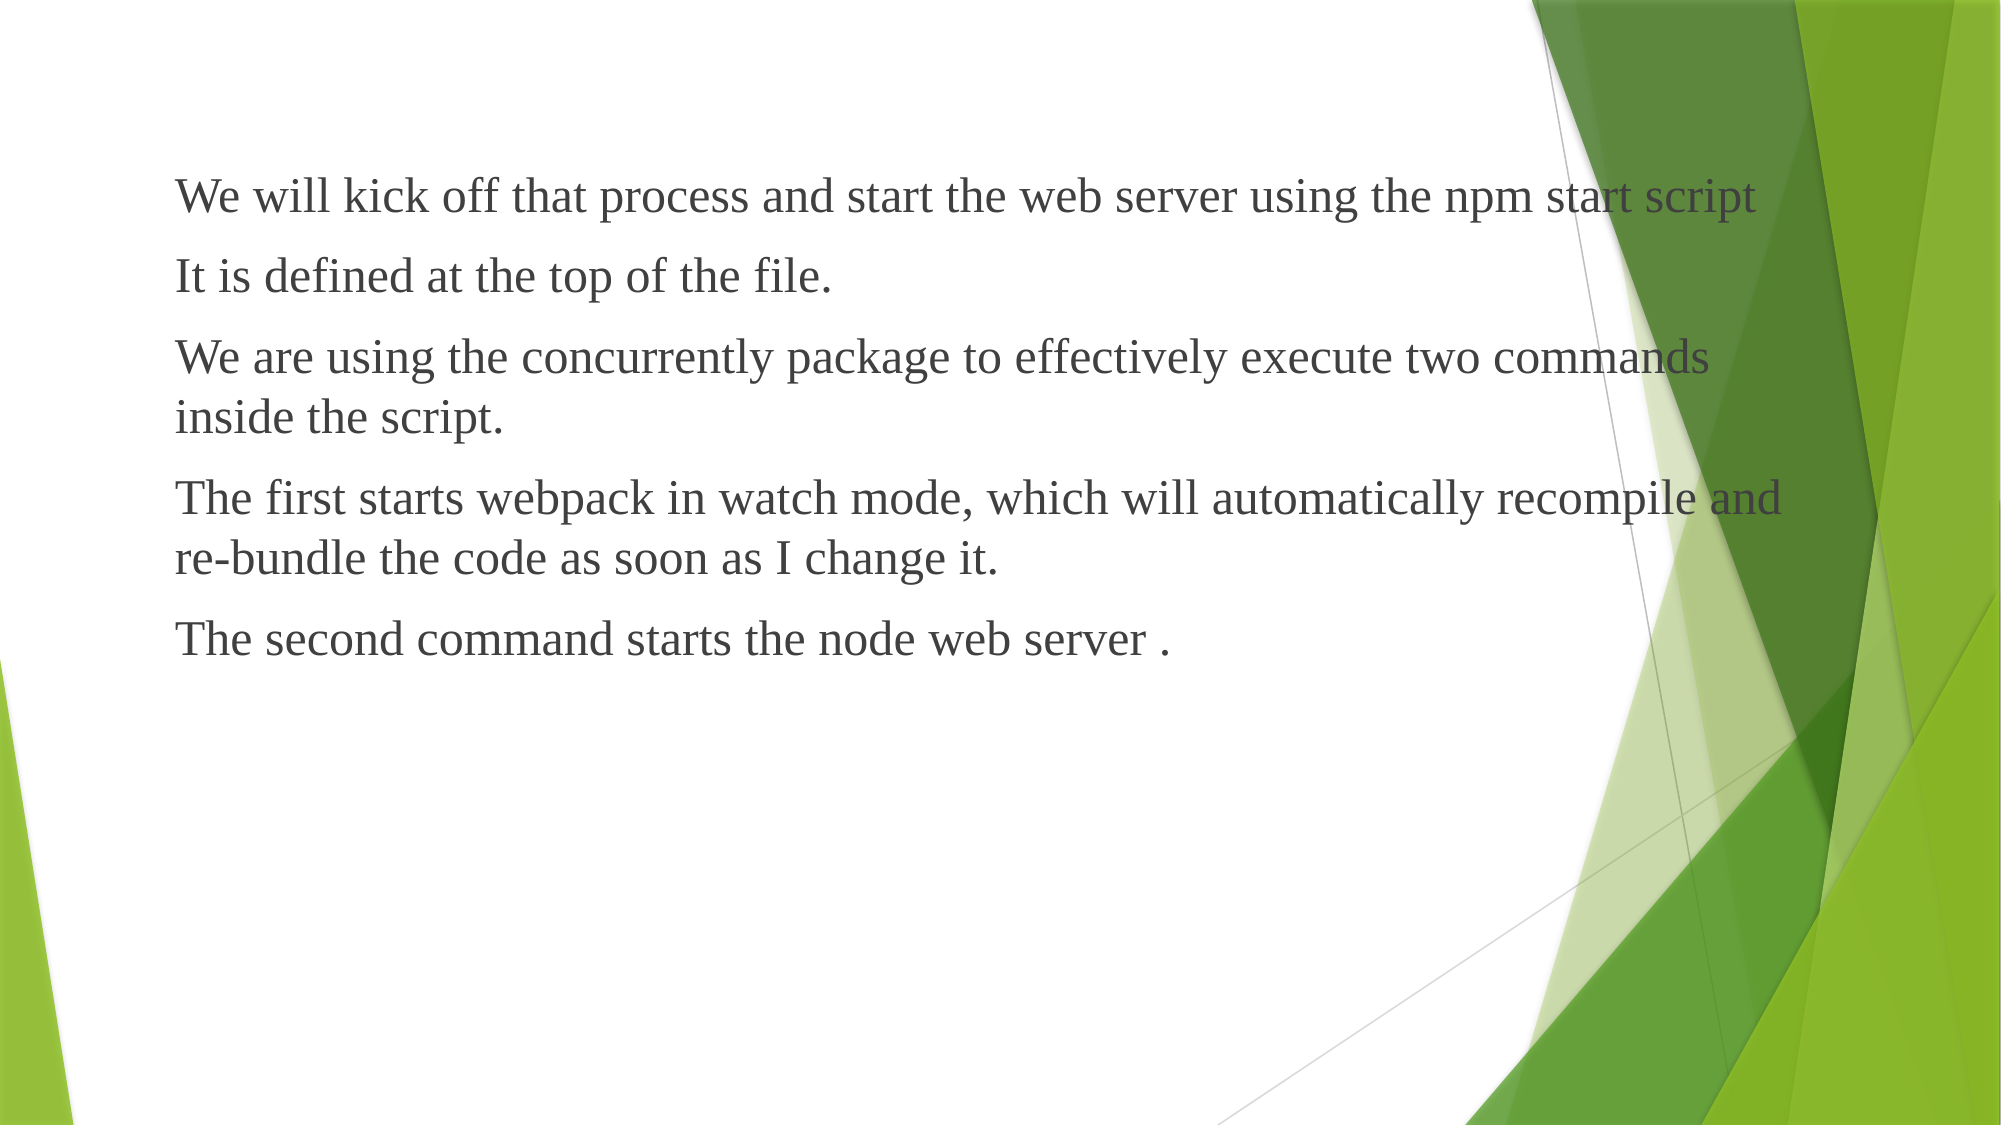

We will kick off that process and start the web server using the npm start script
It is defined at the top of the file.
We are using the concurrently package to effectively execute two commands inside the script.
The first starts webpack in watch mode, which will automatically recompile and re-bundle the code as soon as I change it.
The second command starts the node web server .